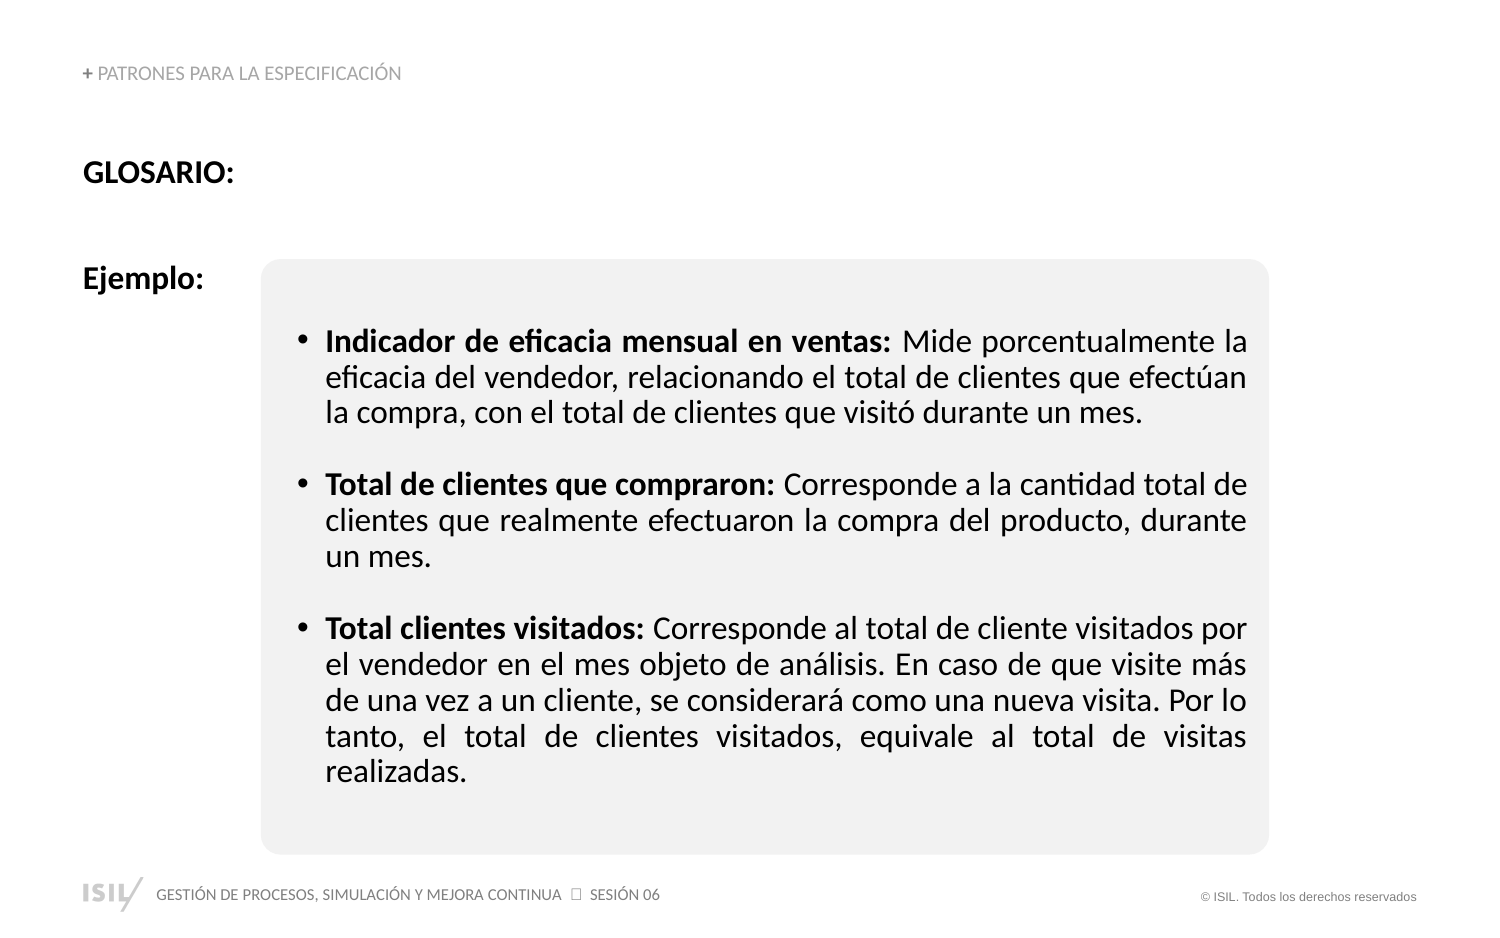

+ PATRONES PARA LA ESPECIFICACIÓN
GLOSARIO:
Ejemplo:
Indicador de eficacia mensual en ventas: Mide porcentualmente la eficacia del vendedor, relacionando el total de clientes que efectúan la compra, con el total de clientes que visitó durante un mes.

Total de clientes que compraron: Corresponde a la cantidad total de clientes que realmente efectuaron la compra del producto, durante un mes.

Total clientes visitados: Corresponde al total de cliente visitados por el vendedor en el mes objeto de análisis. En caso de que visite más de una vez a un cliente, se considerará como una nueva visita. Por lo tanto, el total de clientes visitados, equivale al total de visitas realizadas.